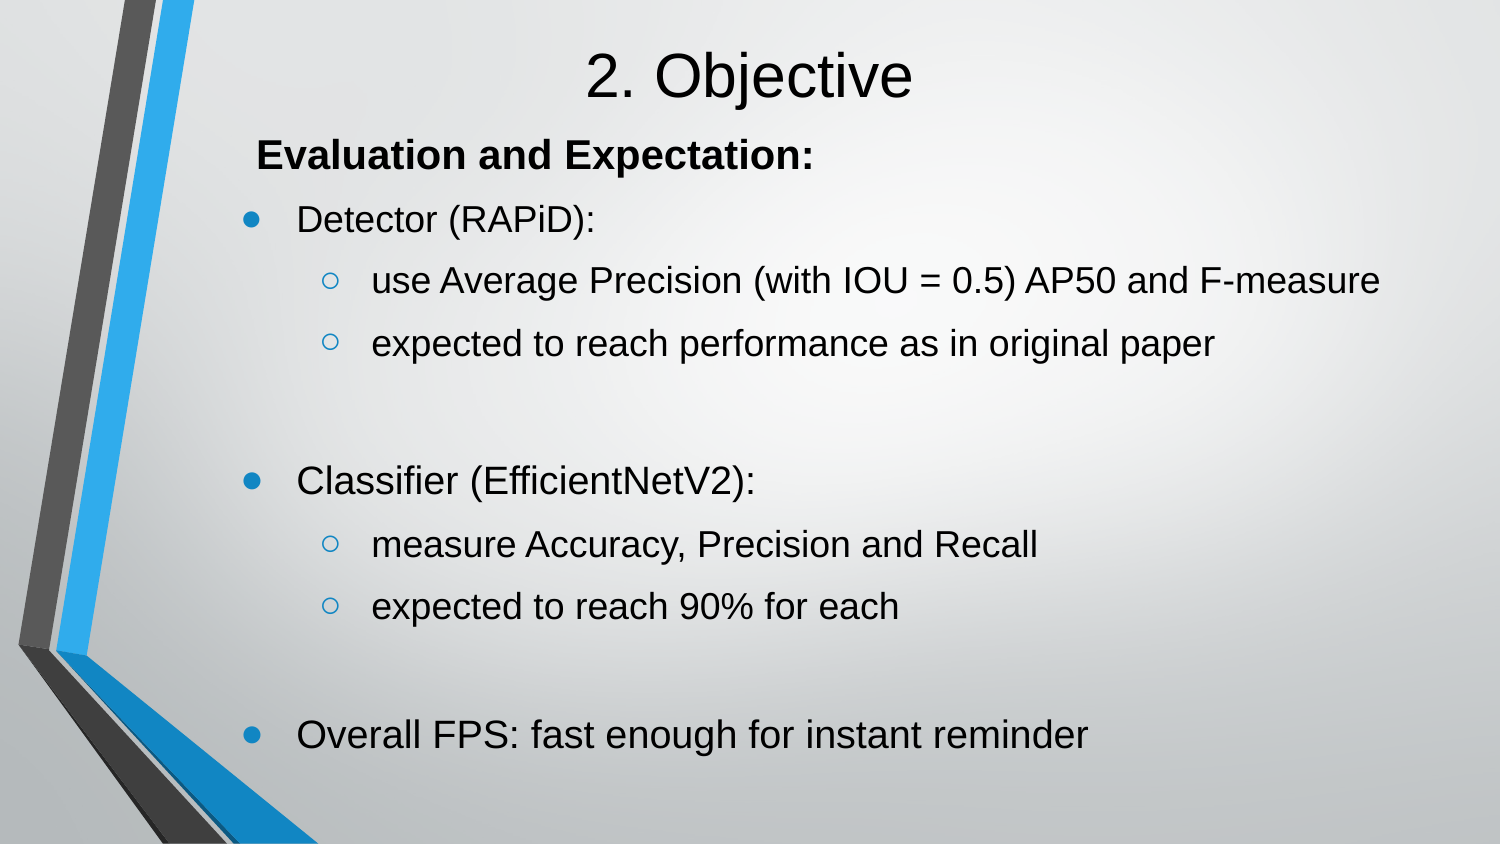

# 2. Objective
Evaluation and Expectation:
Detector (RAPiD):
use Average Precision (with IOU = 0.5) AP50 and F-measure
expected to reach performance as in original paper

Classifier (EfficientNetV2):
measure Accuracy, Precision and Recall
expected to reach 90% for each

Overall FPS: fast enough for instant reminder